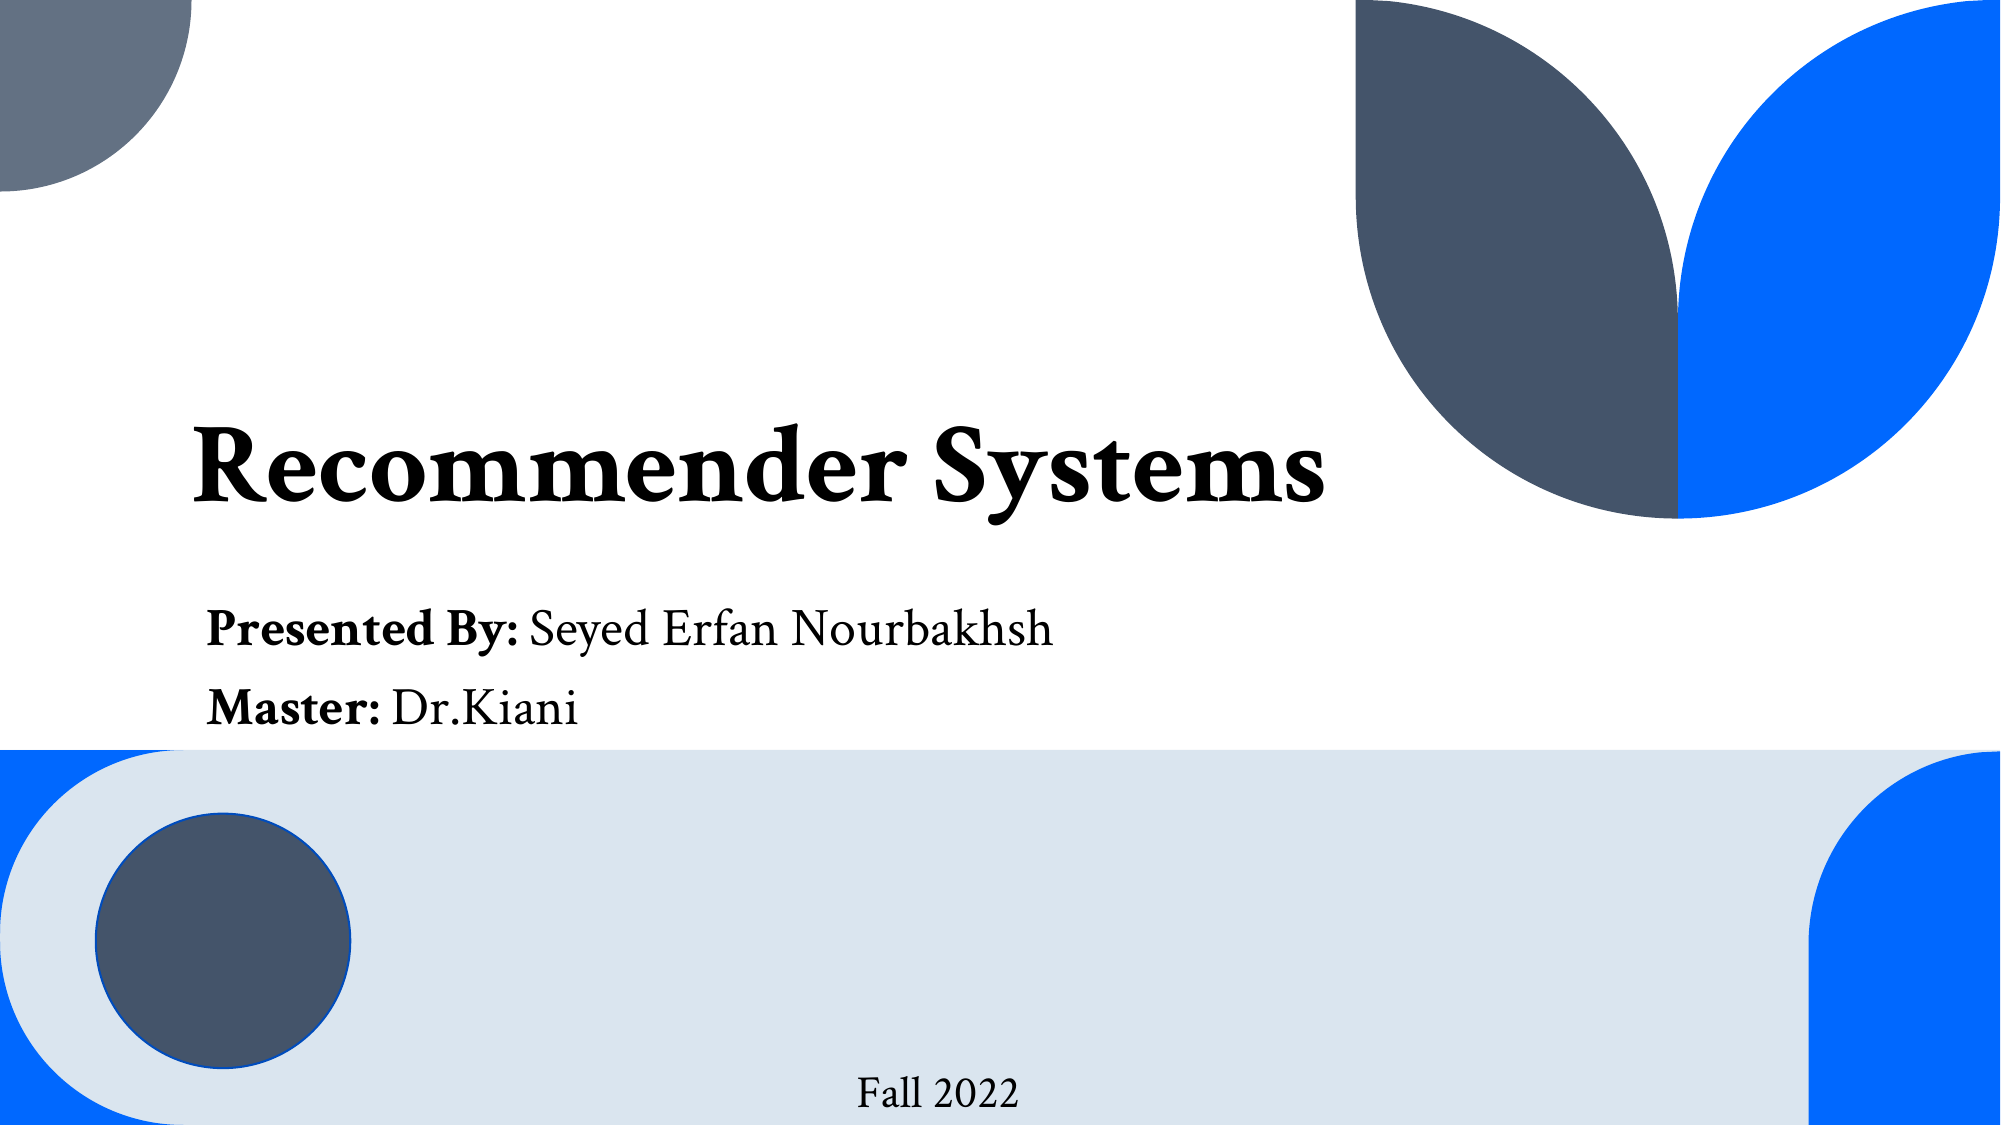

# Recommender Systems
Presented By: Seyed Erfan Nourbakhsh
Master: Dr.Kiani
Fall 2022